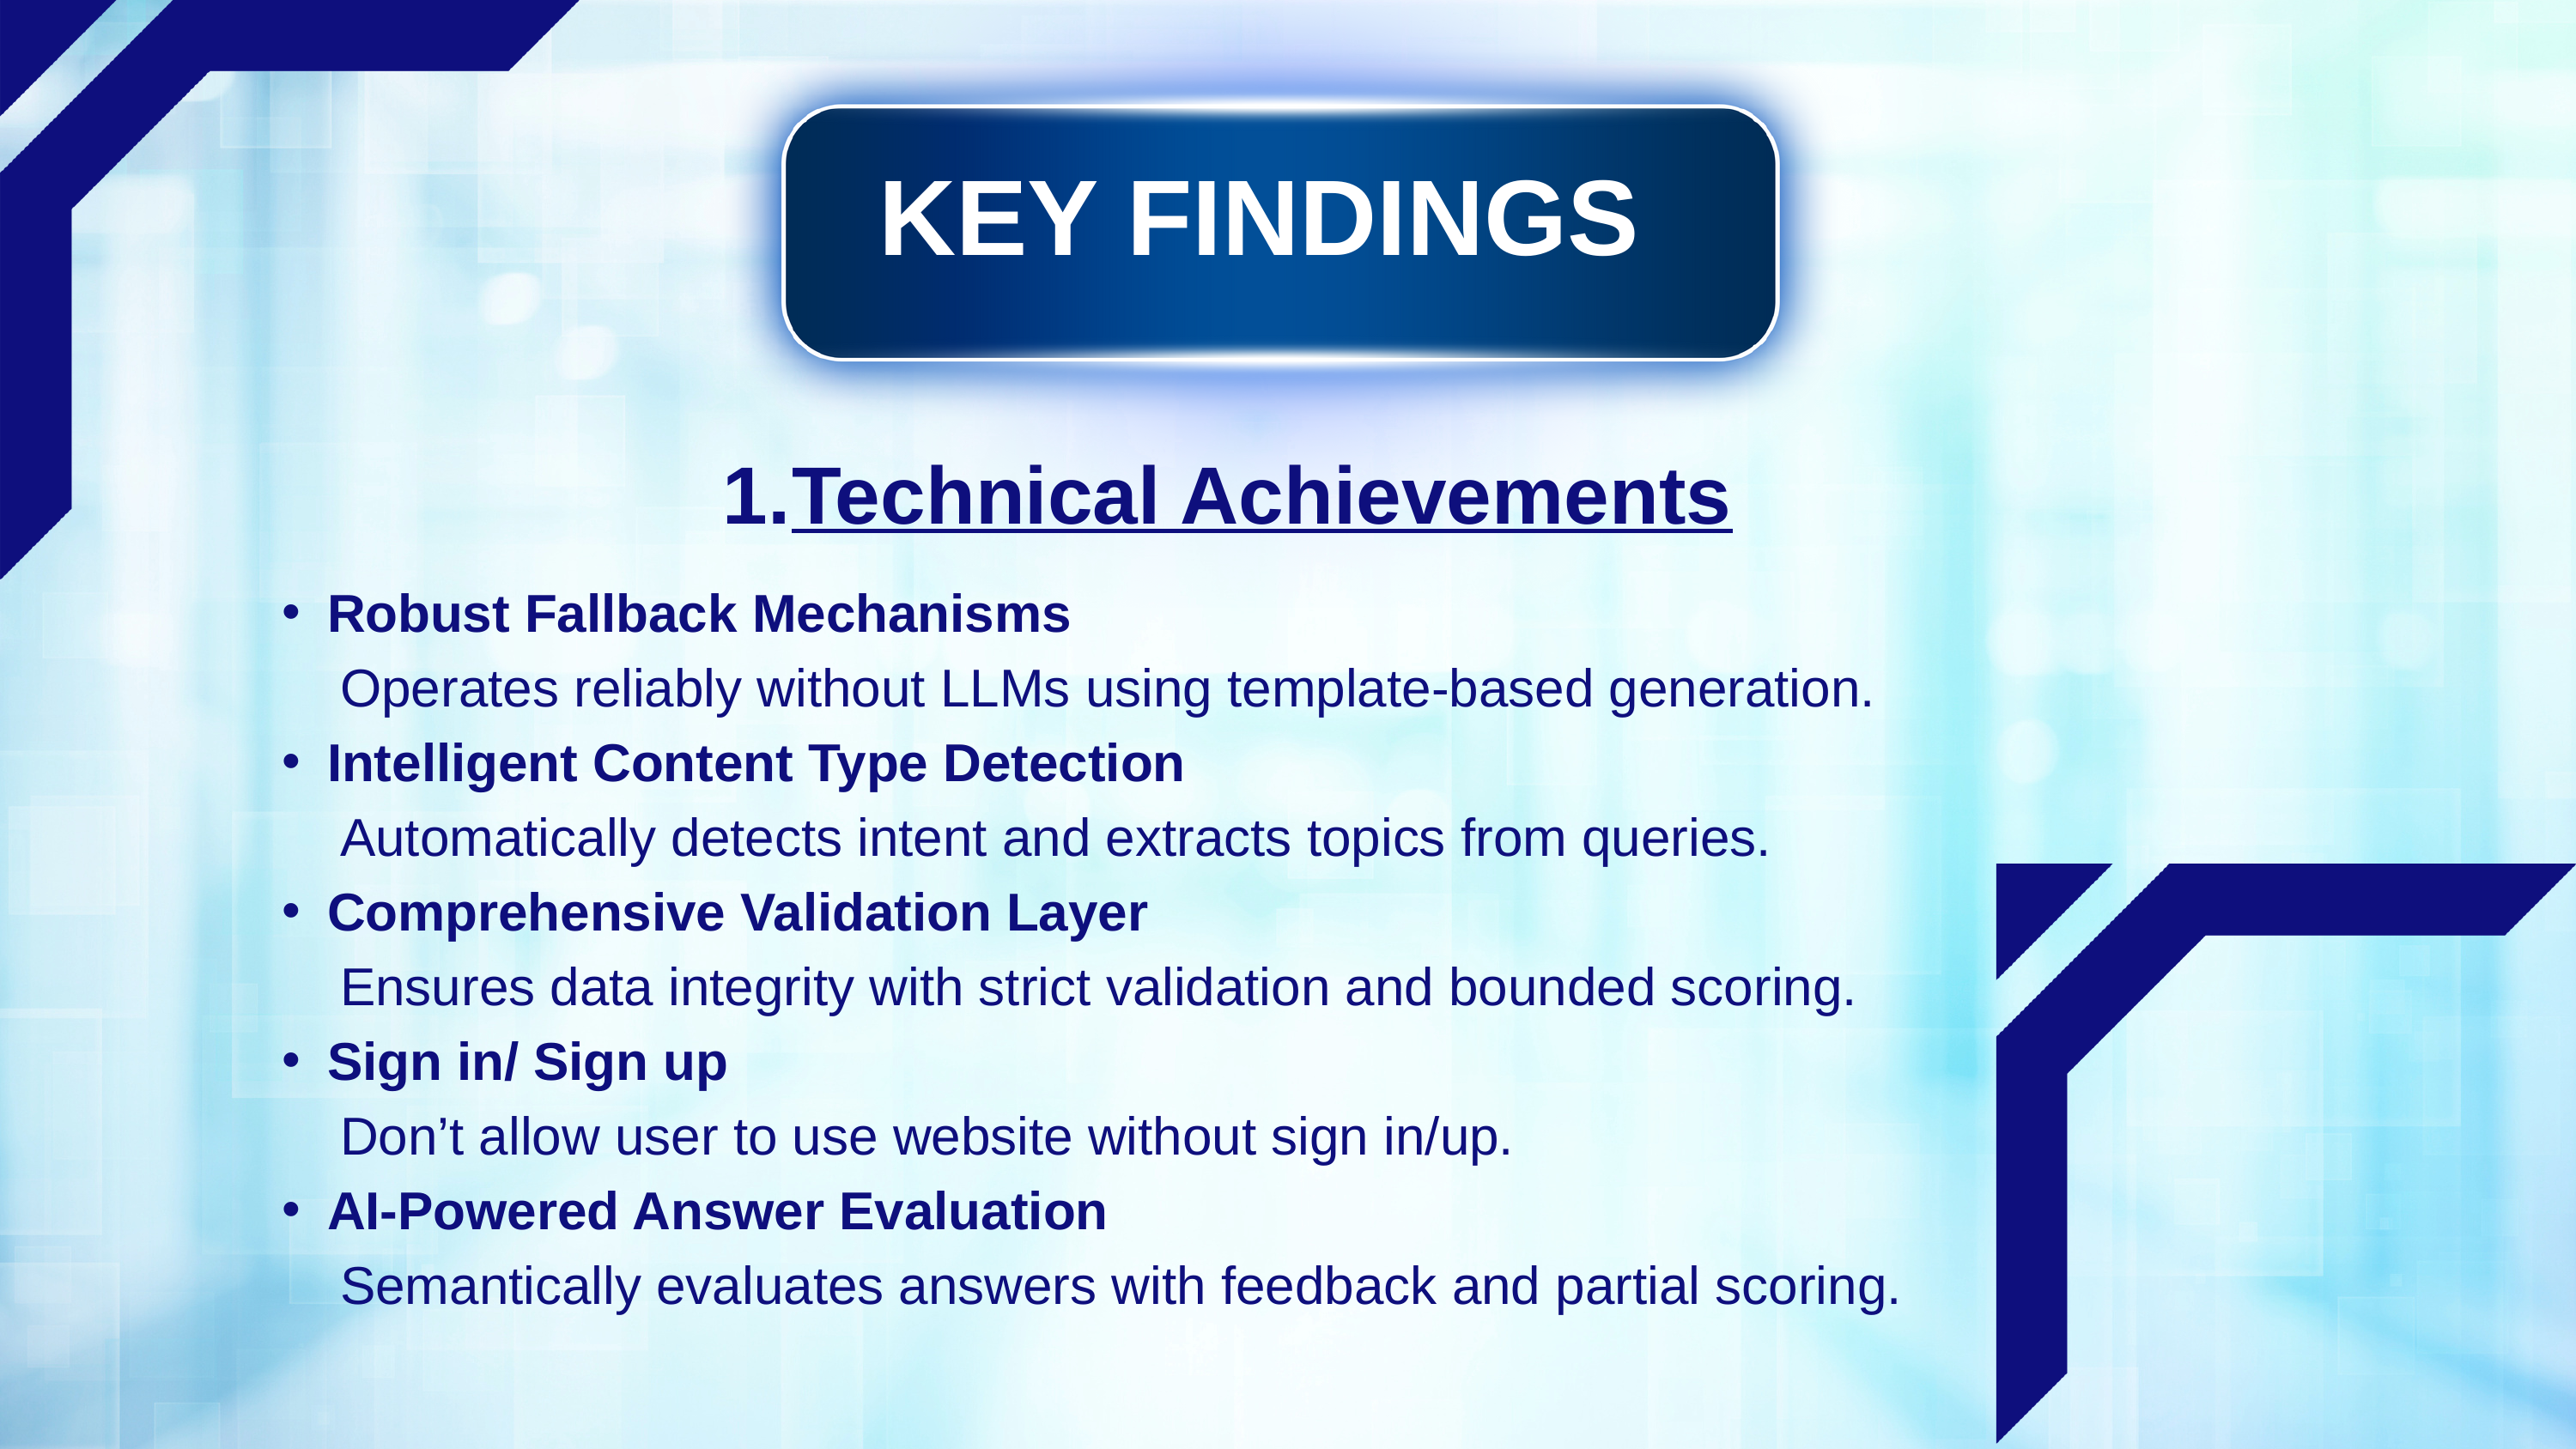

KEY FINDINGS
Technical Achievements
Robust Fallback Mechanisms
       Operates reliably without LLMs using template-based generation.
Intelligent Content Type Detection
       Automatically detects intent and extracts topics from queries.
Comprehensive Validation Layer
       Ensures data integrity with strict validation and bounded scoring.
Sign in/ Sign up
       Don’t allow user to use website without sign in/up.
AI-Powered Answer Evaluation
       Semantically evaluates answers with feedback and partial scoring.